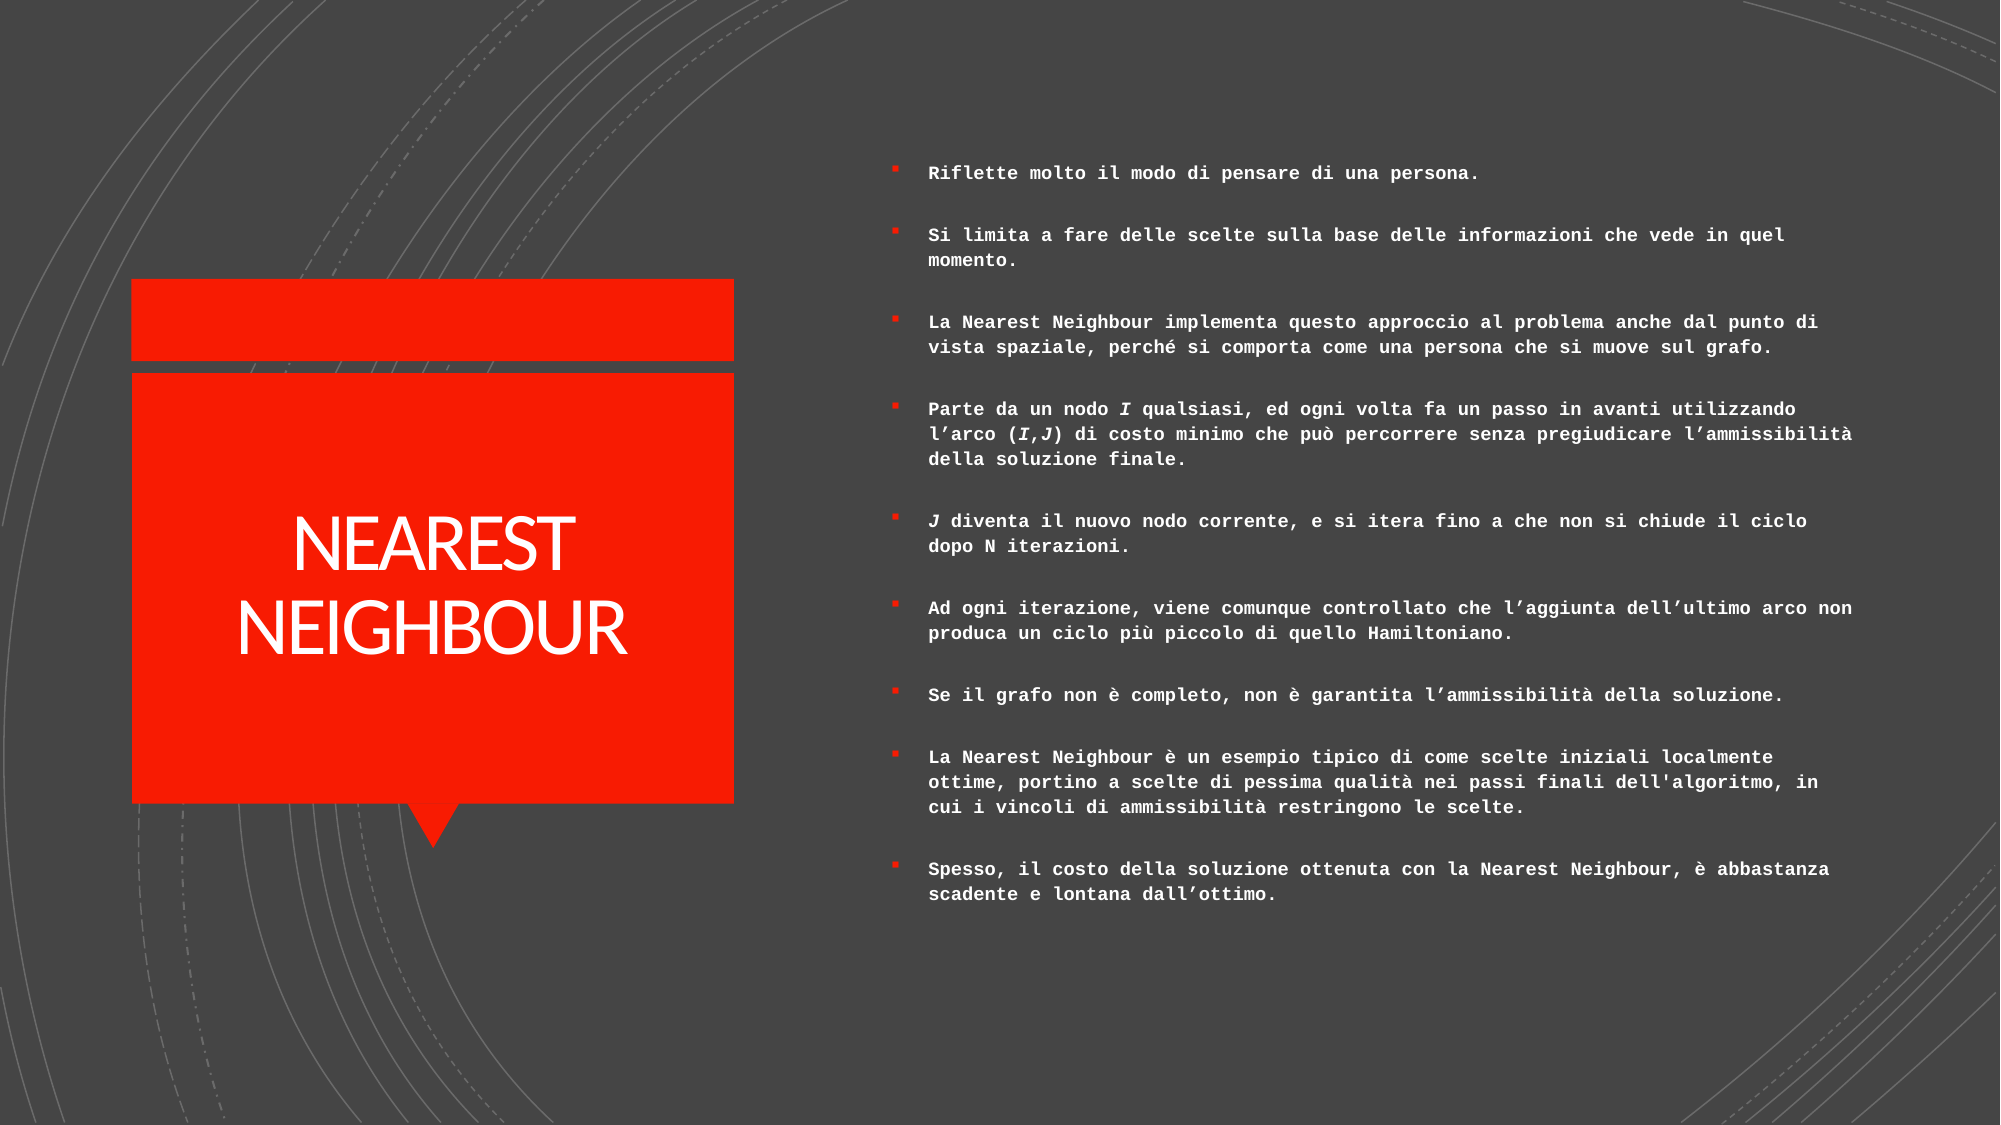

Riflette molto il modo di pensare di una persona.
Si limita a fare delle scelte sulla base delle informazioni che vede in quel momento.
La Nearest Neighbour implementa questo approccio al problema anche dal punto di vista spaziale, perché si comporta come una persona che si muove sul grafo.
Parte da un nodo I qualsiasi, ed ogni volta fa un passo in avanti utilizzando l’arco (I,J) di costo minimo che può percorrere senza pregiudicare l’ammissibilità della soluzione finale.
J diventa il nuovo nodo corrente, e si itera fino a che non si chiude il ciclo dopo N iterazioni.
Ad ogni iterazione, viene comunque controllato che l’aggiunta dell’ultimo arco non produca un ciclo più piccolo di quello Hamiltoniano.
Se il grafo non è completo, non è garantita l’ammissibilità della soluzione.
La Nearest Neighbour è un esempio tipico di come scelte iniziali localmente ottime, portino a scelte di pessima qualità nei passi finali dell'algoritmo, in cui i vincoli di ammissibilità restringono le scelte.
Spesso, il costo della soluzione ottenuta con la Nearest Neighbour, è abbastanza scadente e lontana dall’ottimo.

# NEAREST NEIGHBOUR